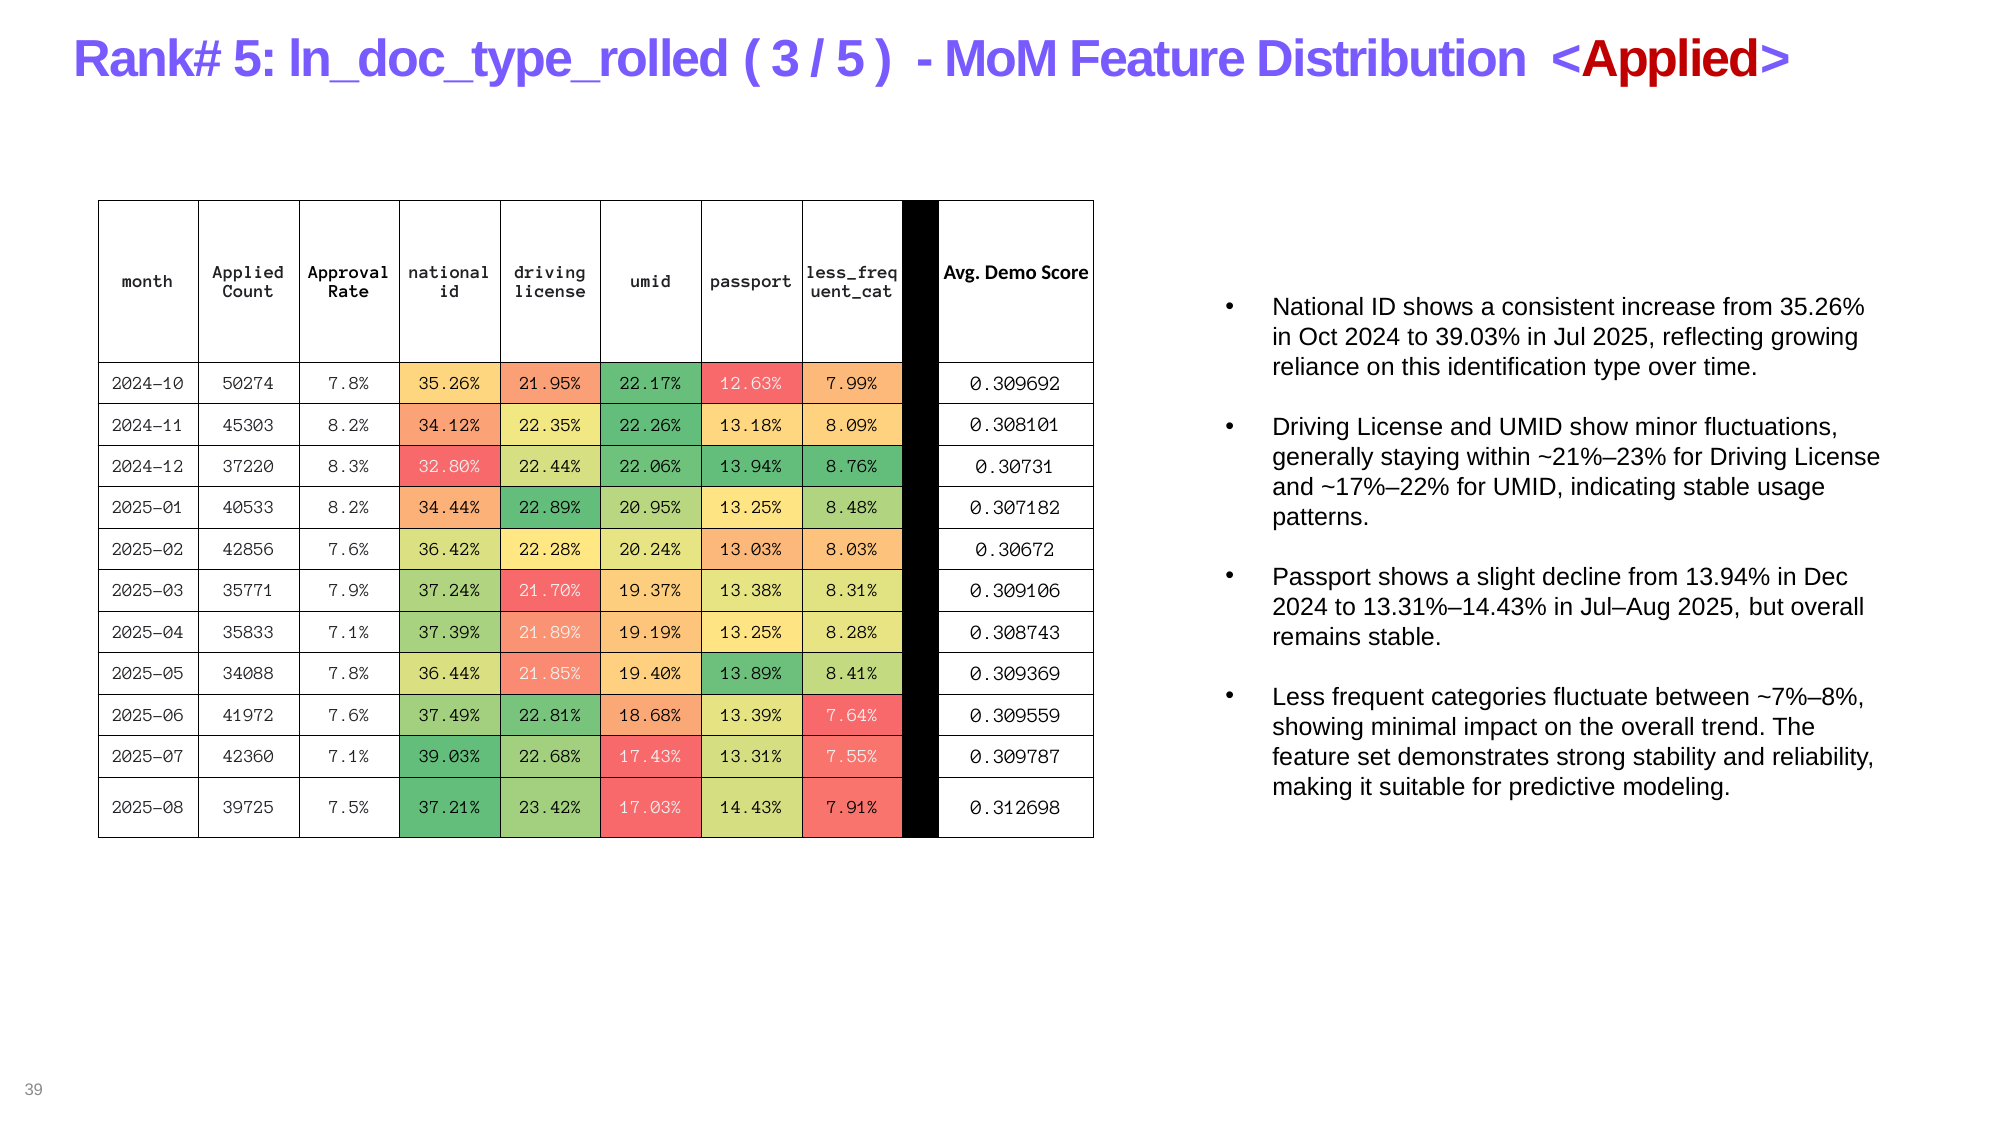

Rank# 5: ln_doc_type_rolled ( 3 / 5 )  - MoM Feature Distribution  <Applied>
| month | Applied Count | Approval Rate | national id | driving license | umid | passport | less\_frequent\_cat | ​ | Avg. Demo Score |
| --- | --- | --- | --- | --- | --- | --- | --- | --- | --- |
| 2024-10 | 50274 | 7.8% | 35.26% | 21.95% | 22.17% | 12.63% | 7.99% | ​ | 0.309692 |
| 2024-11 | 45303 | 8.2% | 34.12% | 22.35% | 22.26% | 13.18% | 8.09% | ​ | 0.308101 |
| 2024-12 | 37220 | 8.3% | 32.80% | 22.44% | 22.06% | 13.94% | 8.76% | ​ | 0.30731 |
| 2025-01 | 40533 | 8.2% | 34.44% | 22.89% | 20.95% | 13.25% | 8.48% | ​ | 0.307182 |
| 2025-02 | 42856 | 7.6% | 36.42% | 22.28% | 20.24% | 13.03% | 8.03% | ​ | 0.30672 |
| 2025-03 | 35771 | 7.9% | 37.24% | 21.70% | 19.37% | 13.38% | 8.31% | ​ | 0.309106 |
| 2025-04 | 35833 | 7.1% | 37.39% | 21.89% | 19.19% | 13.25% | 8.28% | ​ | 0.308743 |
| 2025-05 | 34088 | 7.8% | 36.44% | 21.85% | 19.40% | 13.89% | 8.41% | ​ | 0.309369 |
| 2025-06 | 41972 | 7.6% | 37.49% | 22.81% | 18.68% | 13.39% | 7.64% | ​ | 0.309559 |
| 2025-07 | 42360 | 7.1% | 39.03% | 22.68% | 17.43% | 13.31% | 7.55% | ​ | 0.309787 |
| 2025-08 | 39725 | 7.5% | 37.21% | 23.42% | 17.03% | 14.43% | 7.91% |  | 0.312698 |
National ID shows a consistent increase from 35.26% in Oct 2024 to 39.03% in Jul 2025, reflecting growing reliance on this identification type over time.

Driving License and UMID show minor fluctuations, generally staying within ~21%–23% for Driving License and ~17%–22% for UMID, indicating stable usage patterns.

Passport shows a slight decline from 13.94% in Dec 2024 to 13.31%–14.43% in Jul–Aug 2025, but overall remains stable.

Less frequent categories fluctuate between ~7%–8%, showing minimal impact on the overall trend. The feature set demonstrates strong stability and reliability, making it suitable for predictive modeling.

39